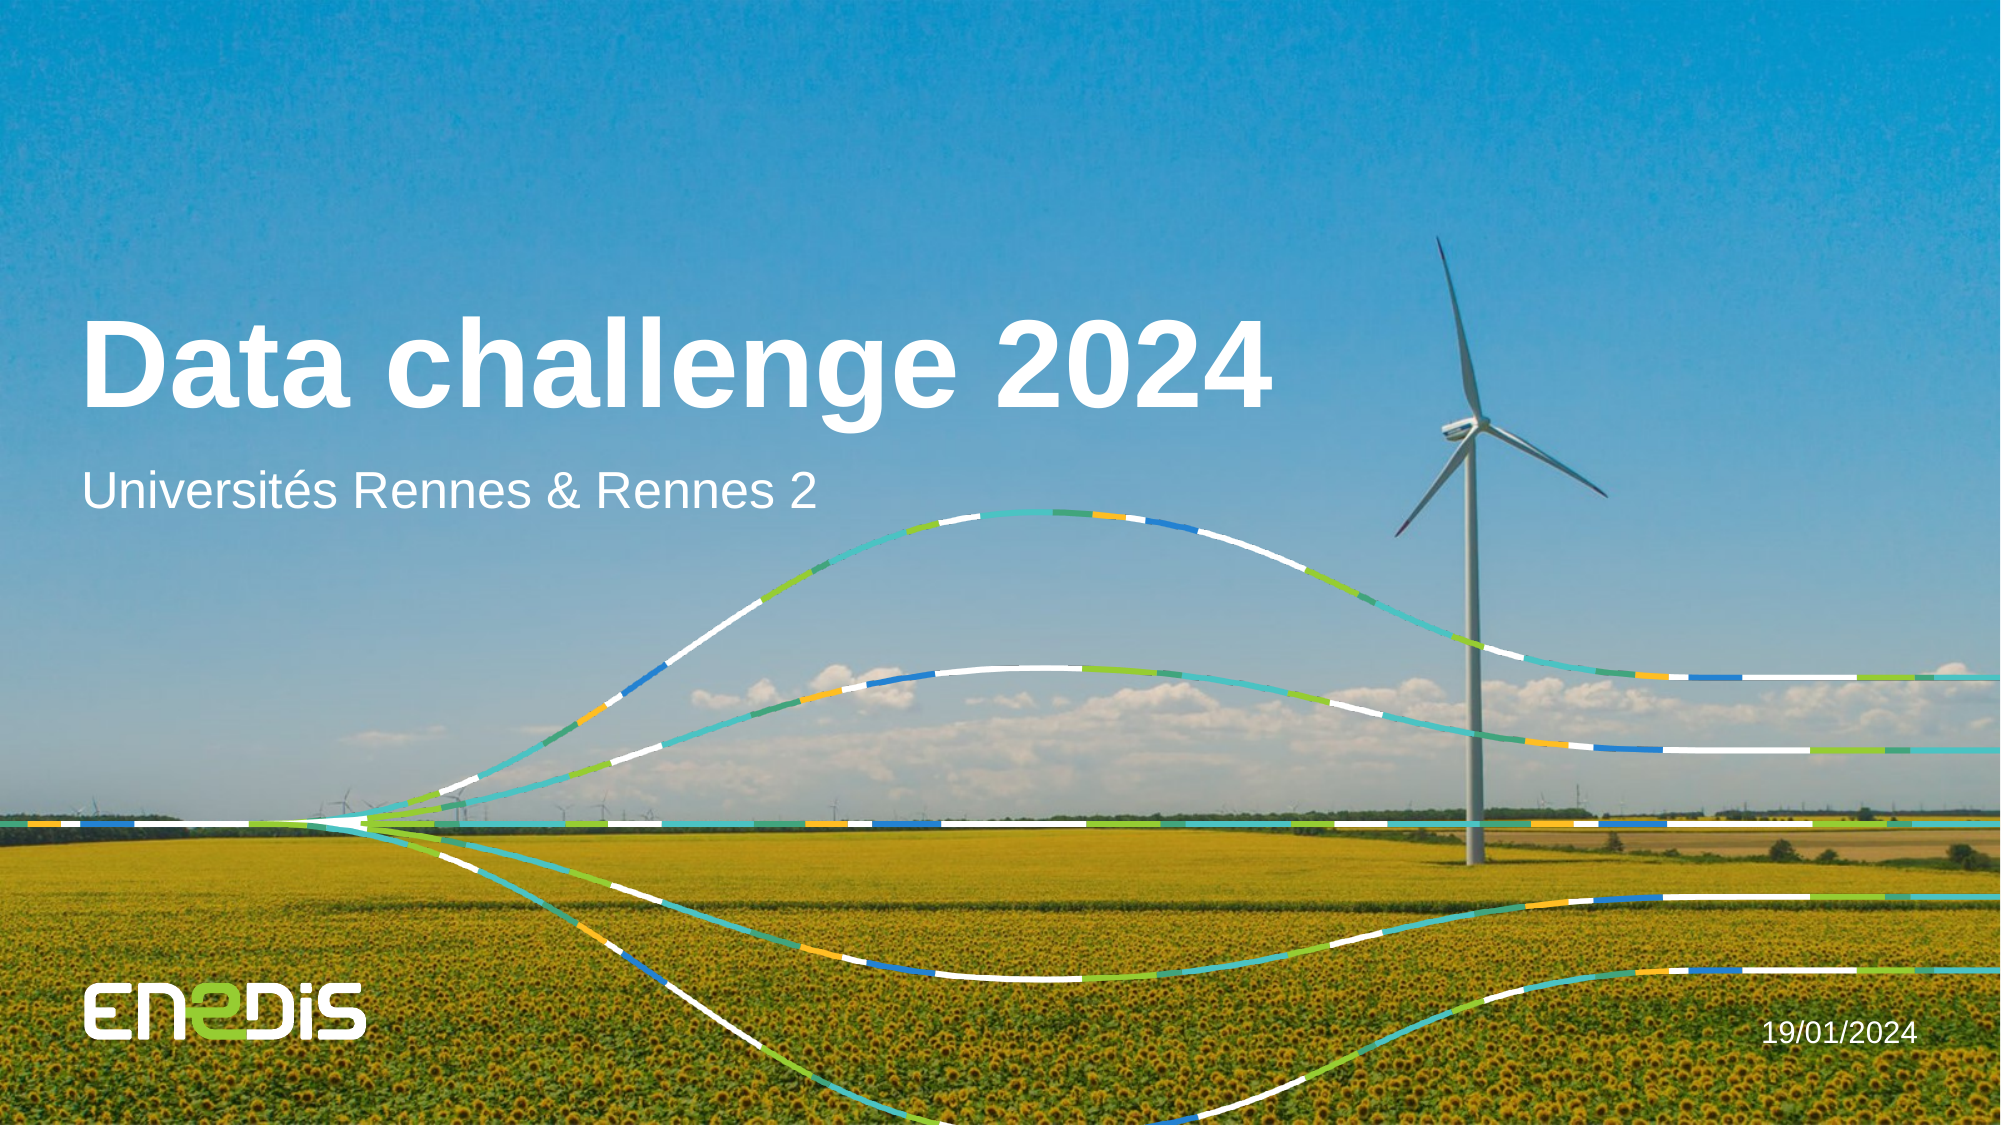

# Data challenge 2024
Universités Rennes & Rennes 2

19/01/2024